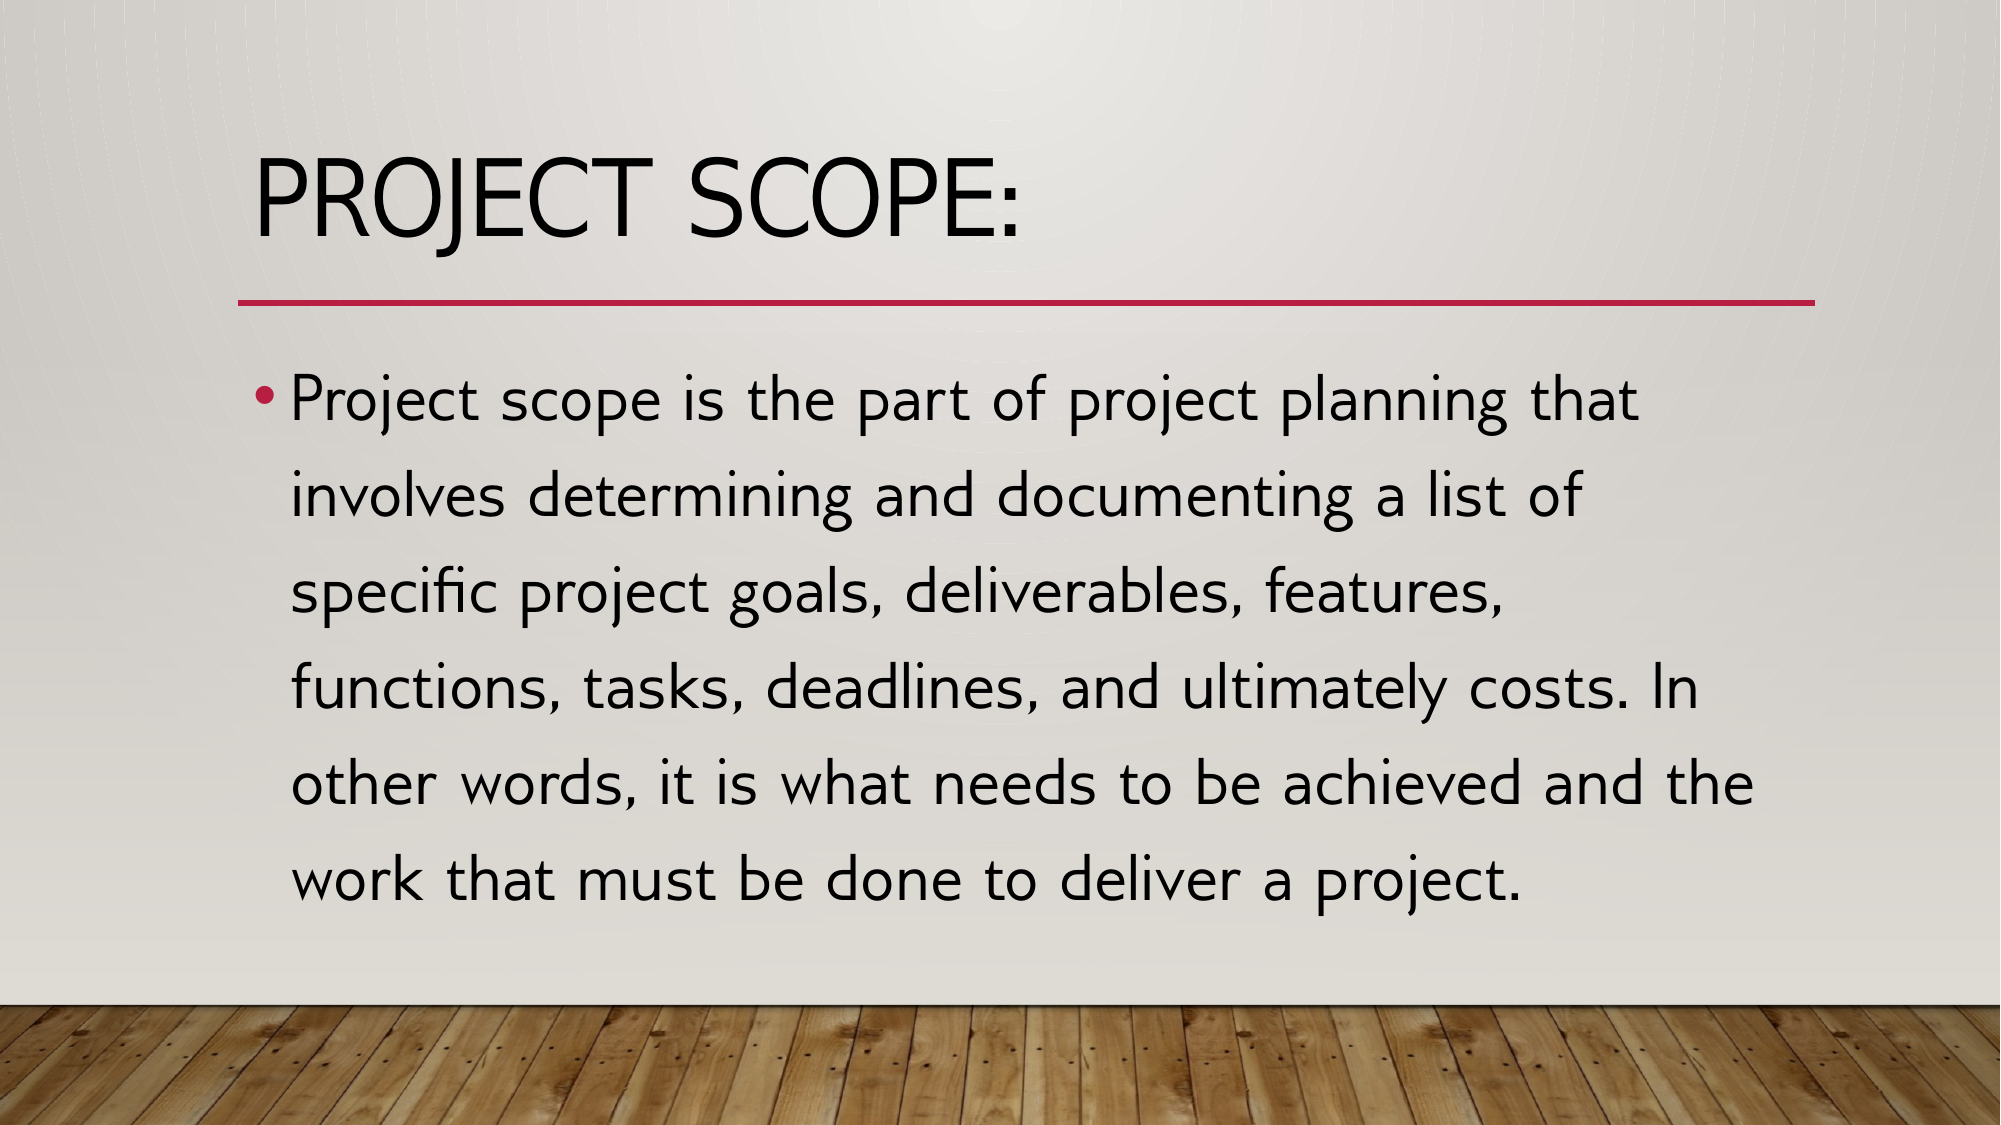

# PROJECT SCOPE:
Project scope is the part of project planning that involves determining and documenting a list of specific project goals, deliverables, features, functions, tasks, deadlines, and ultimately costs. In other words, it is what needs to be achieved and the work that must be done to deliver a project.